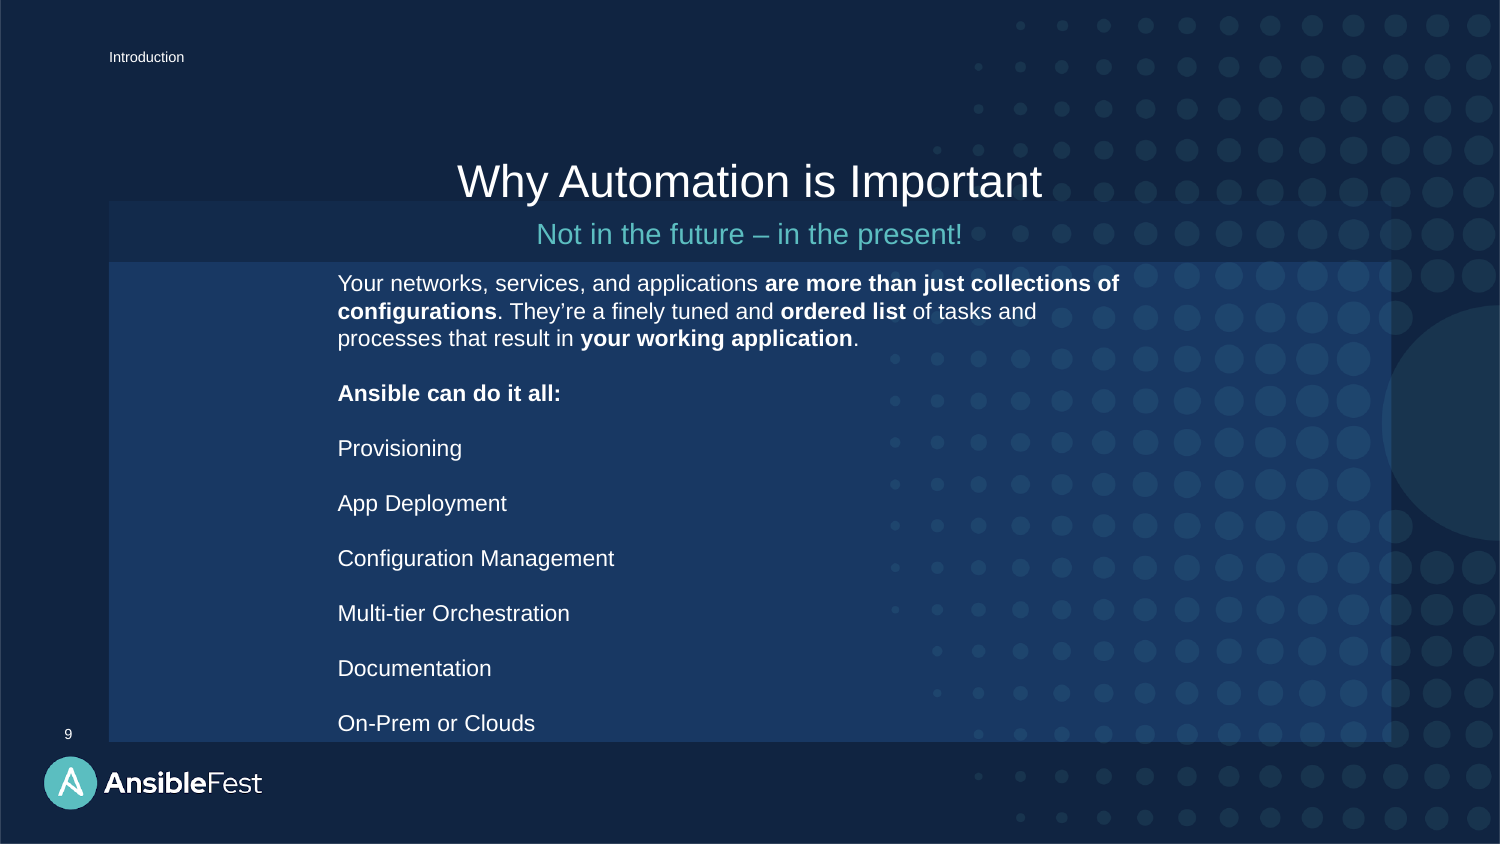

Introduction
Why Automation is Important
Not in the future – in the present!

Your networks, services, and applications are more than just collections of configurations. They’re a finely tuned and ordered list of tasks and processes that result in your working application.

Ansible can do it all:

Provisioning

App Deployment

Configuration Management

Multi-tier Orchestration

Documentation

On-Prem or Clouds
9